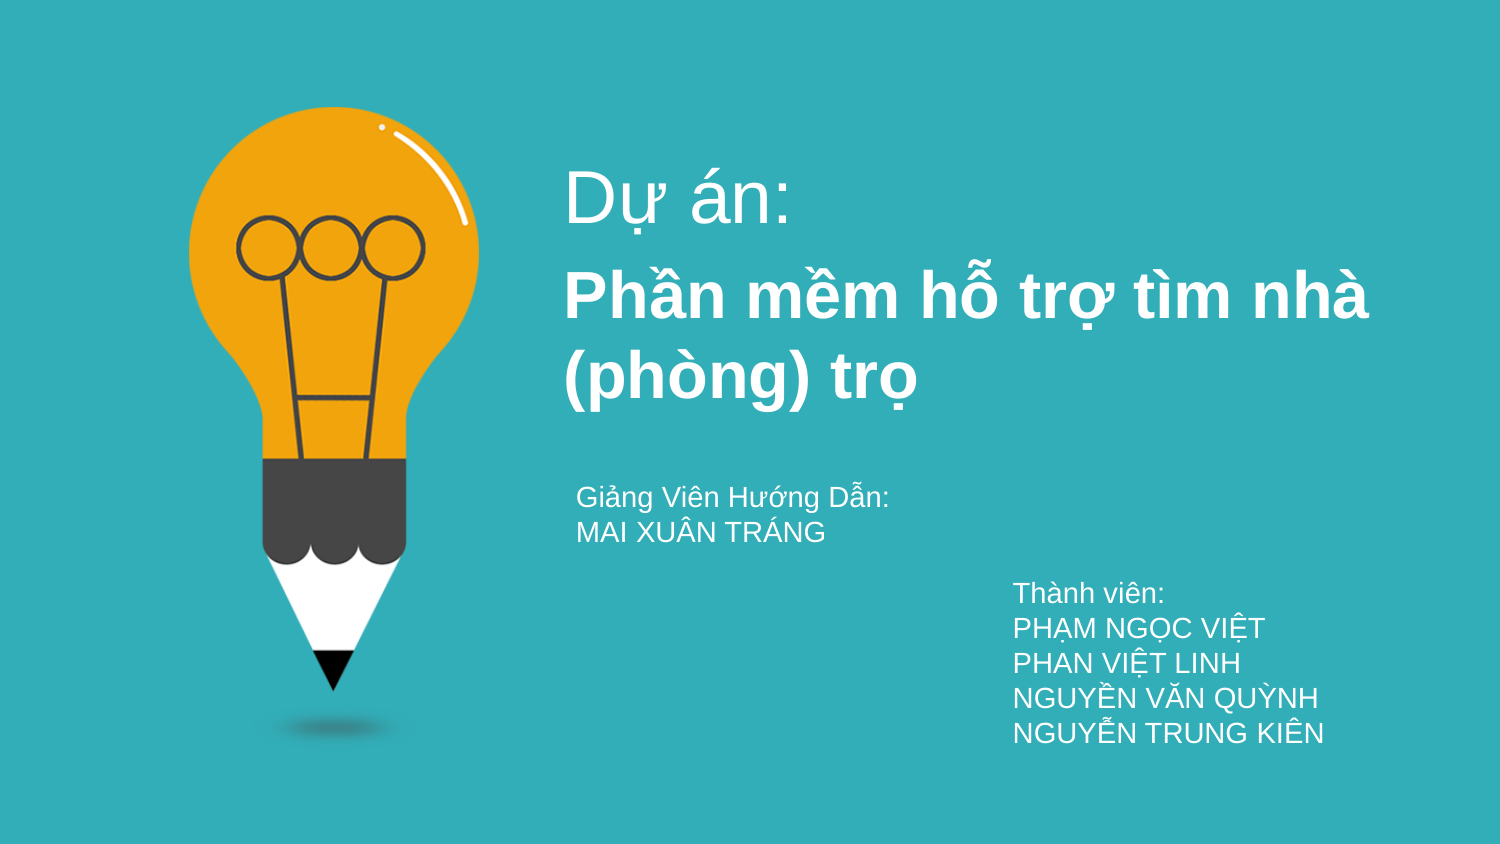

Dự án:
Phần mềm hỗ trợ tìm nhà (phòng) trọ
Giảng Viên Hướng Dẫn: MAI XUÂN TRÁNG
Thành viên:
PHẠM NGỌC VIỆT
PHAN VIỆT LINH
NGUYỀN VĂN QUỲNH
NGUYỄN TRUNG KIÊN